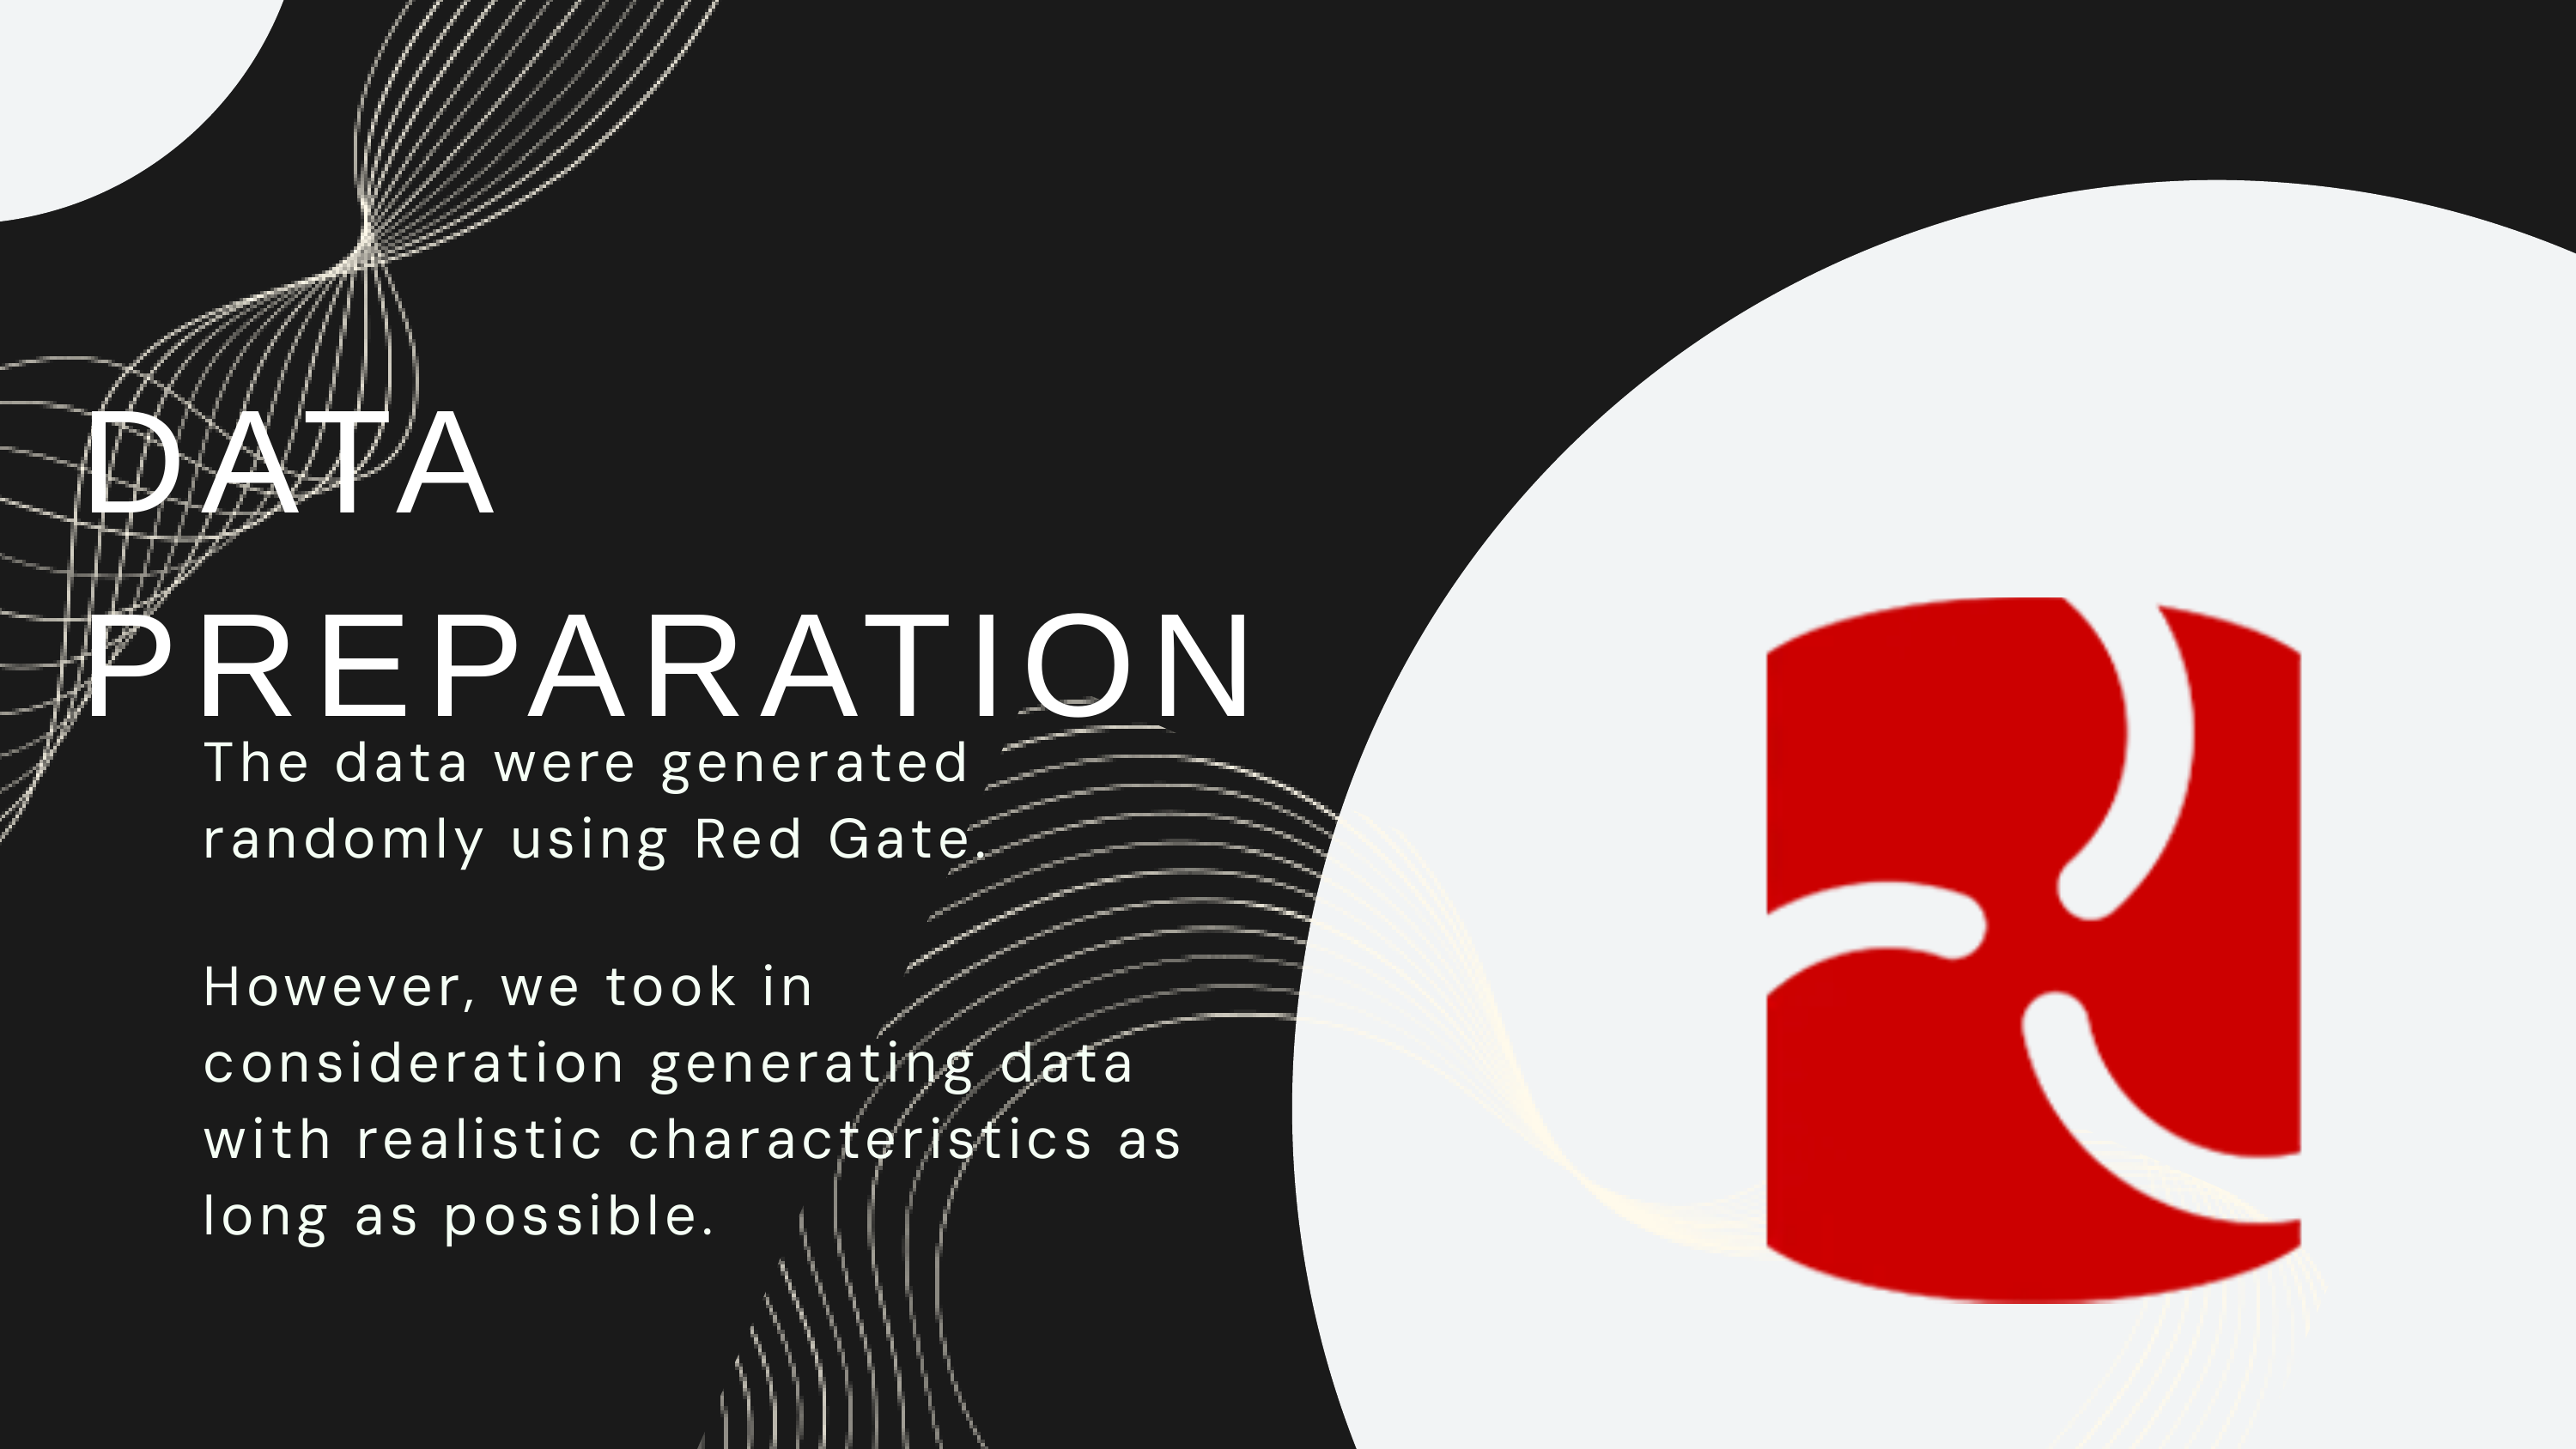

DATA PREPARATION

The data were generated randomly using Red Gate.

However, we took in consideration generating data with realistic characteristics as long as possible.